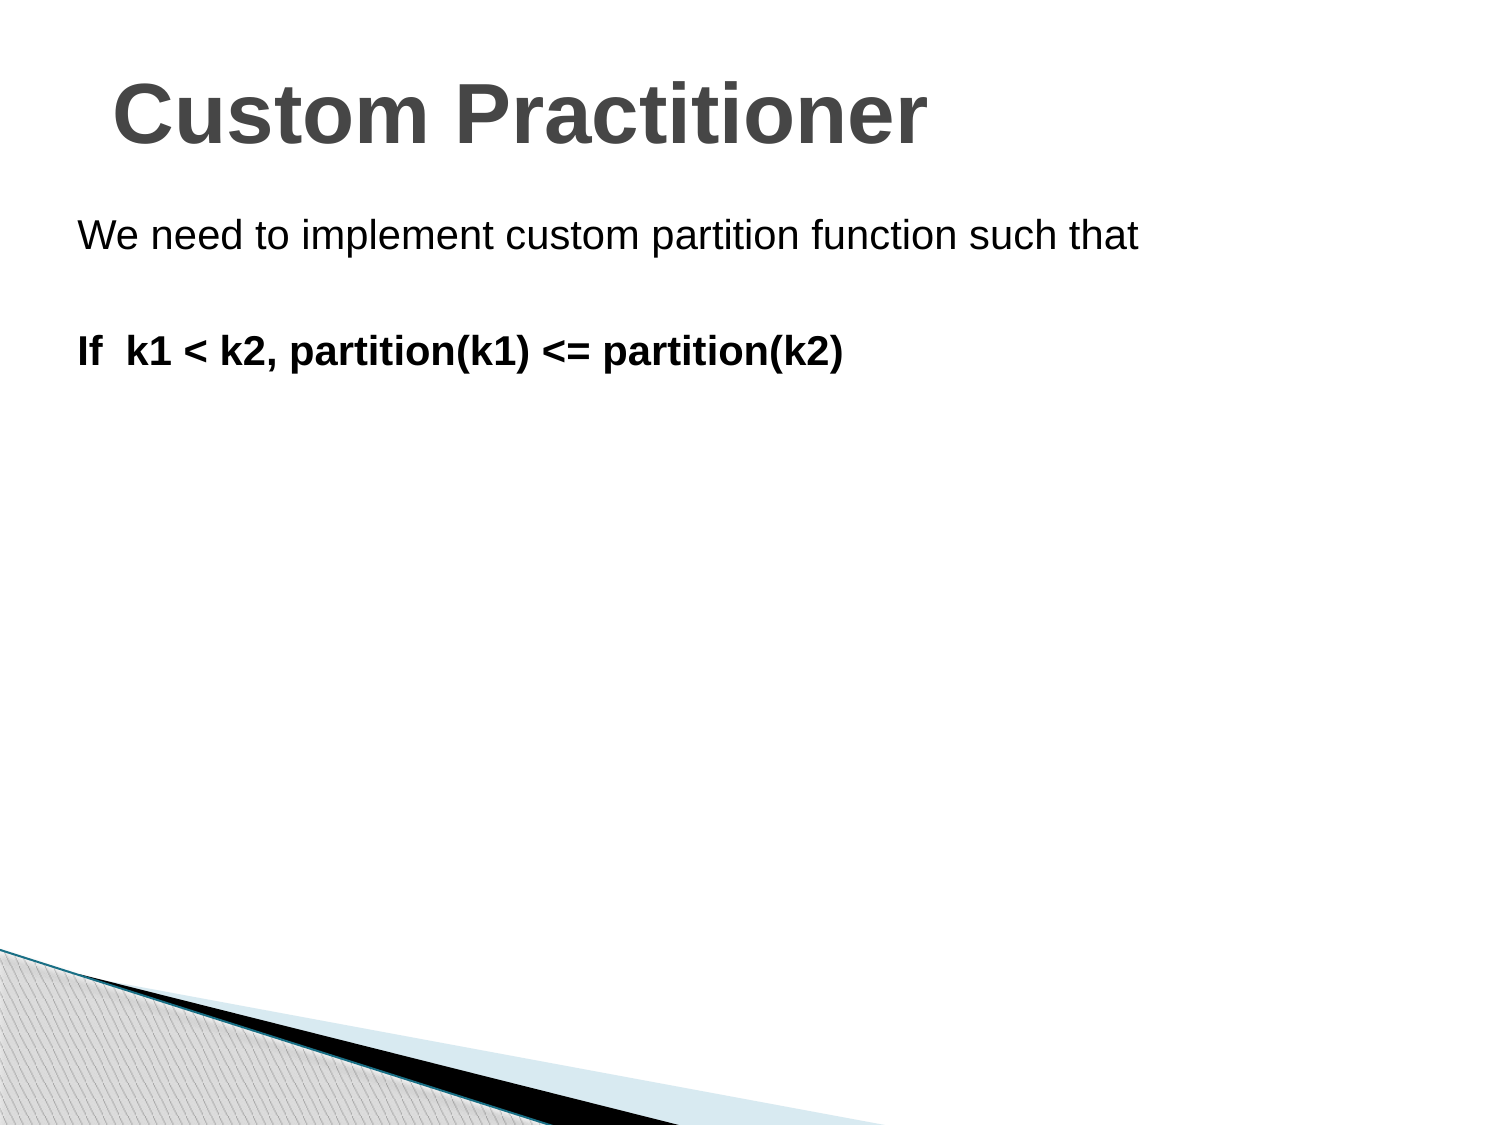

# Custom Practitioner

We need to implement custom partition function such that

If  k1 < k2, partition(k1) <= partition(k2)